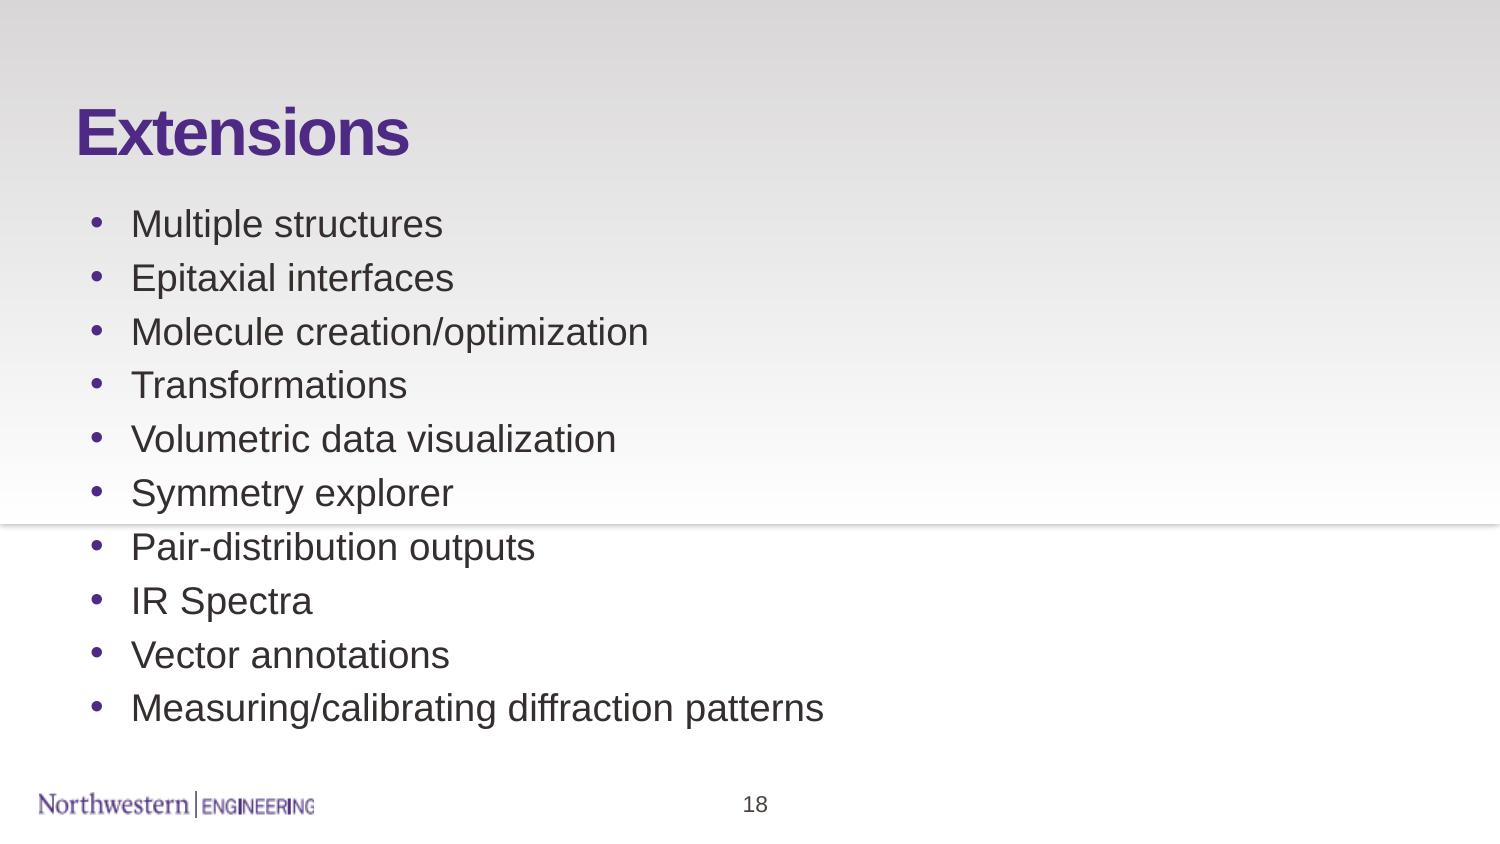

# Extensions
Multiple structures
Epitaxial interfaces
Molecule creation/optimization
Transformations
Volumetric data visualization
Symmetry explorer
Pair-distribution outputs
IR Spectra
Vector annotations
Measuring/calibrating diffraction patterns
18